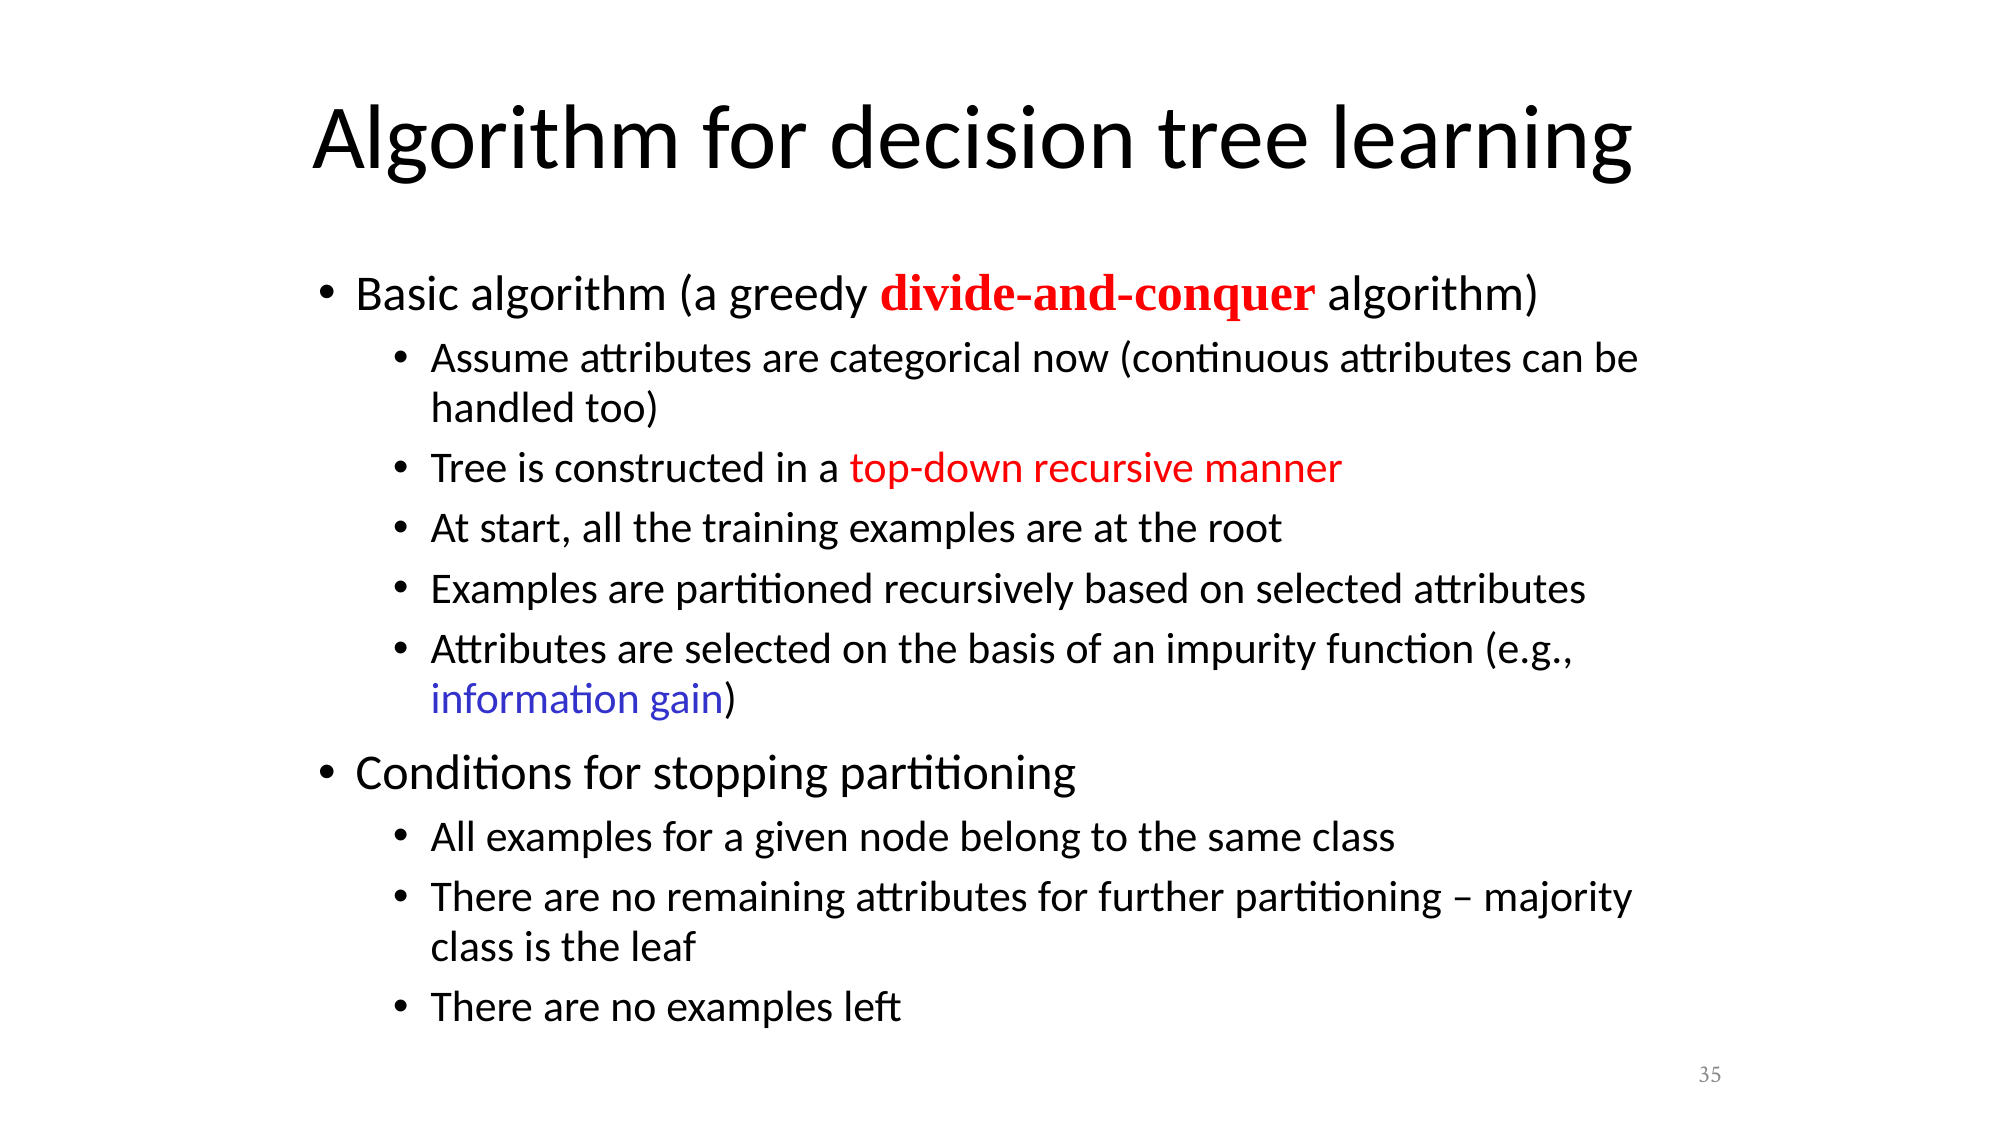

# Algorithm for decision tree learning
Basic algorithm (a greedy divide-and-conquer algorithm)
Assume attributes are categorical now (continuous attributes can be handled too)
Tree is constructed in a top-down recursive manner
At start, all the training examples are at the root
Examples are partitioned recursively based on selected attributes
Attributes are selected on the basis of an impurity function (e.g., information gain)
Conditions for stopping partitioning
All examples for a given node belong to the same class
There are no remaining attributes for further partitioning – majority class is the leaf
There are no examples left
35